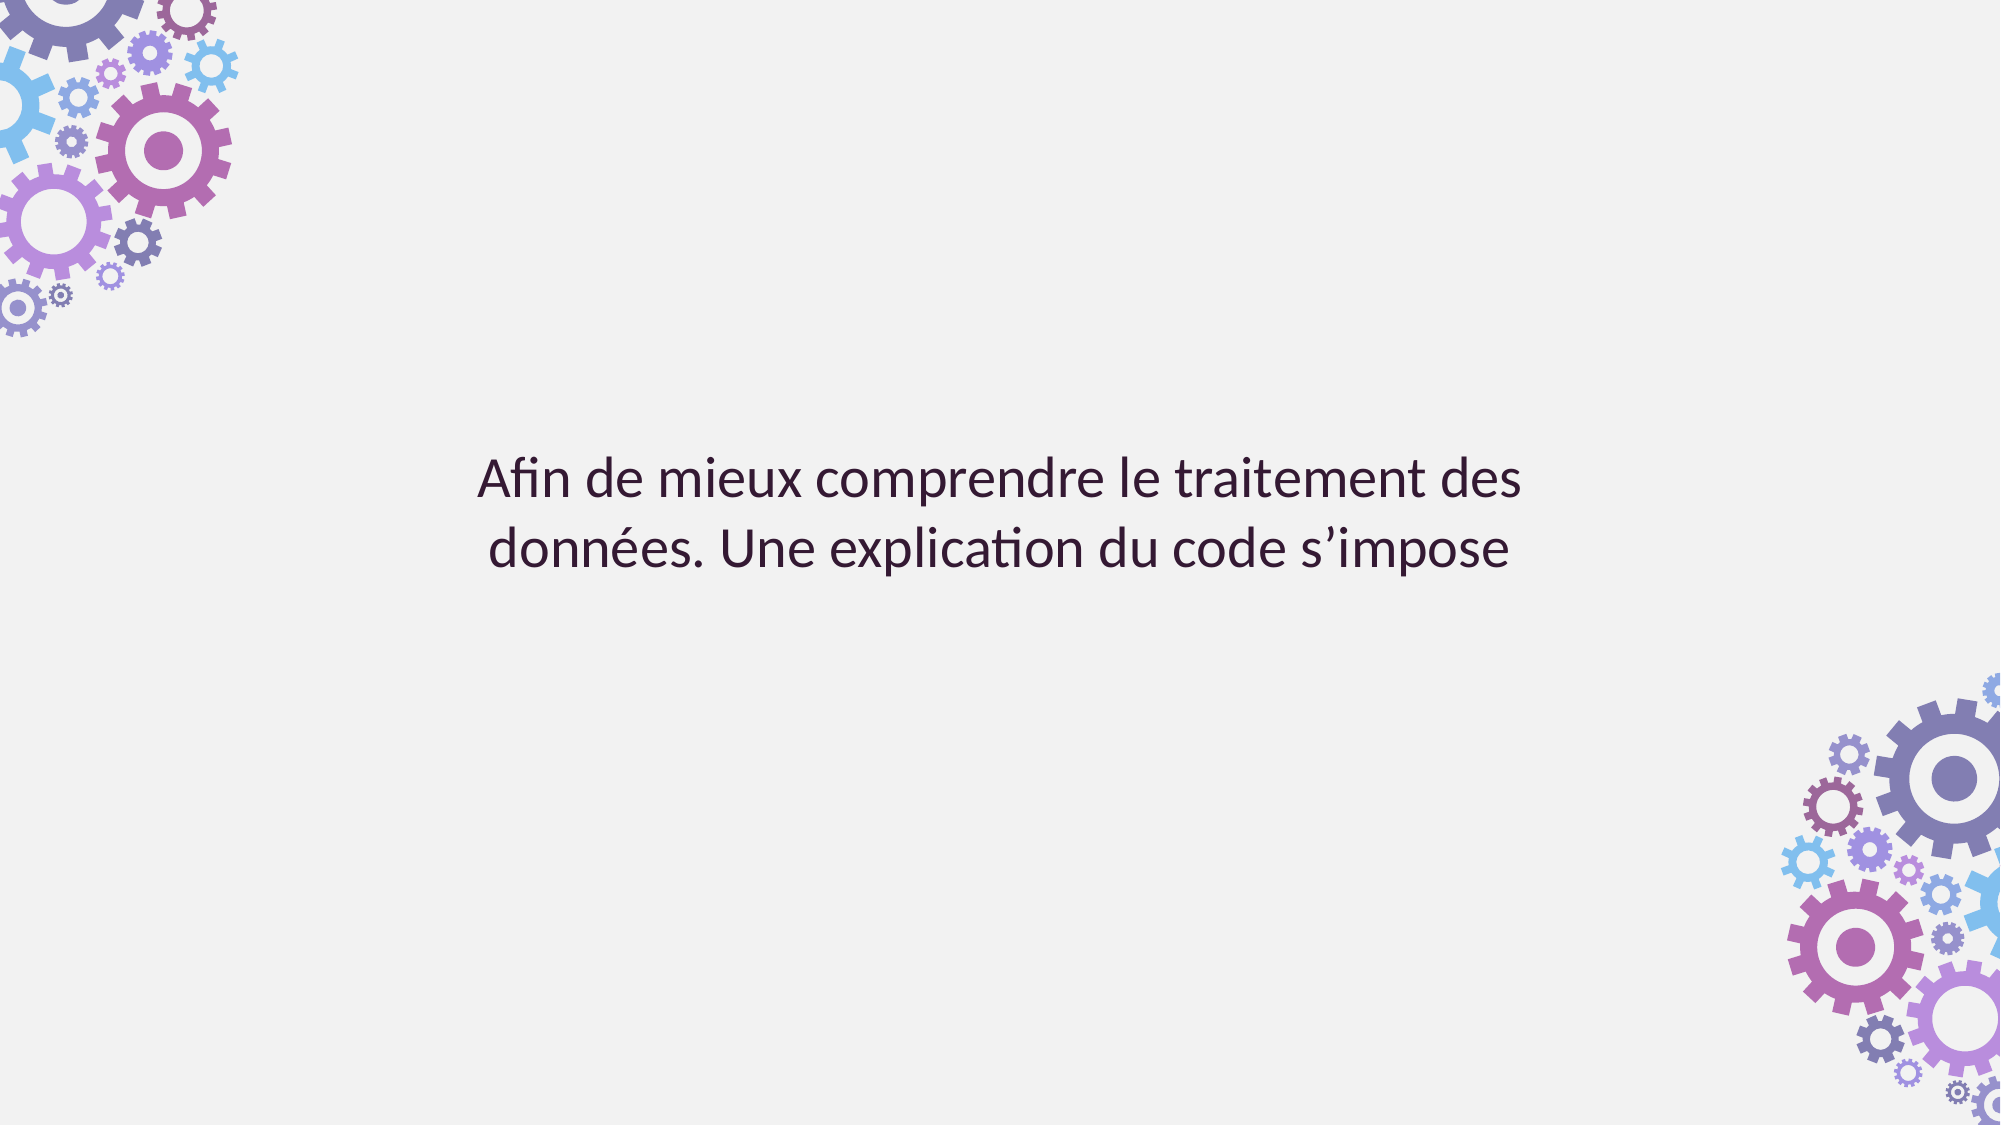

Afin de mieux comprendre le traitement des données. Une explication du code s’impose